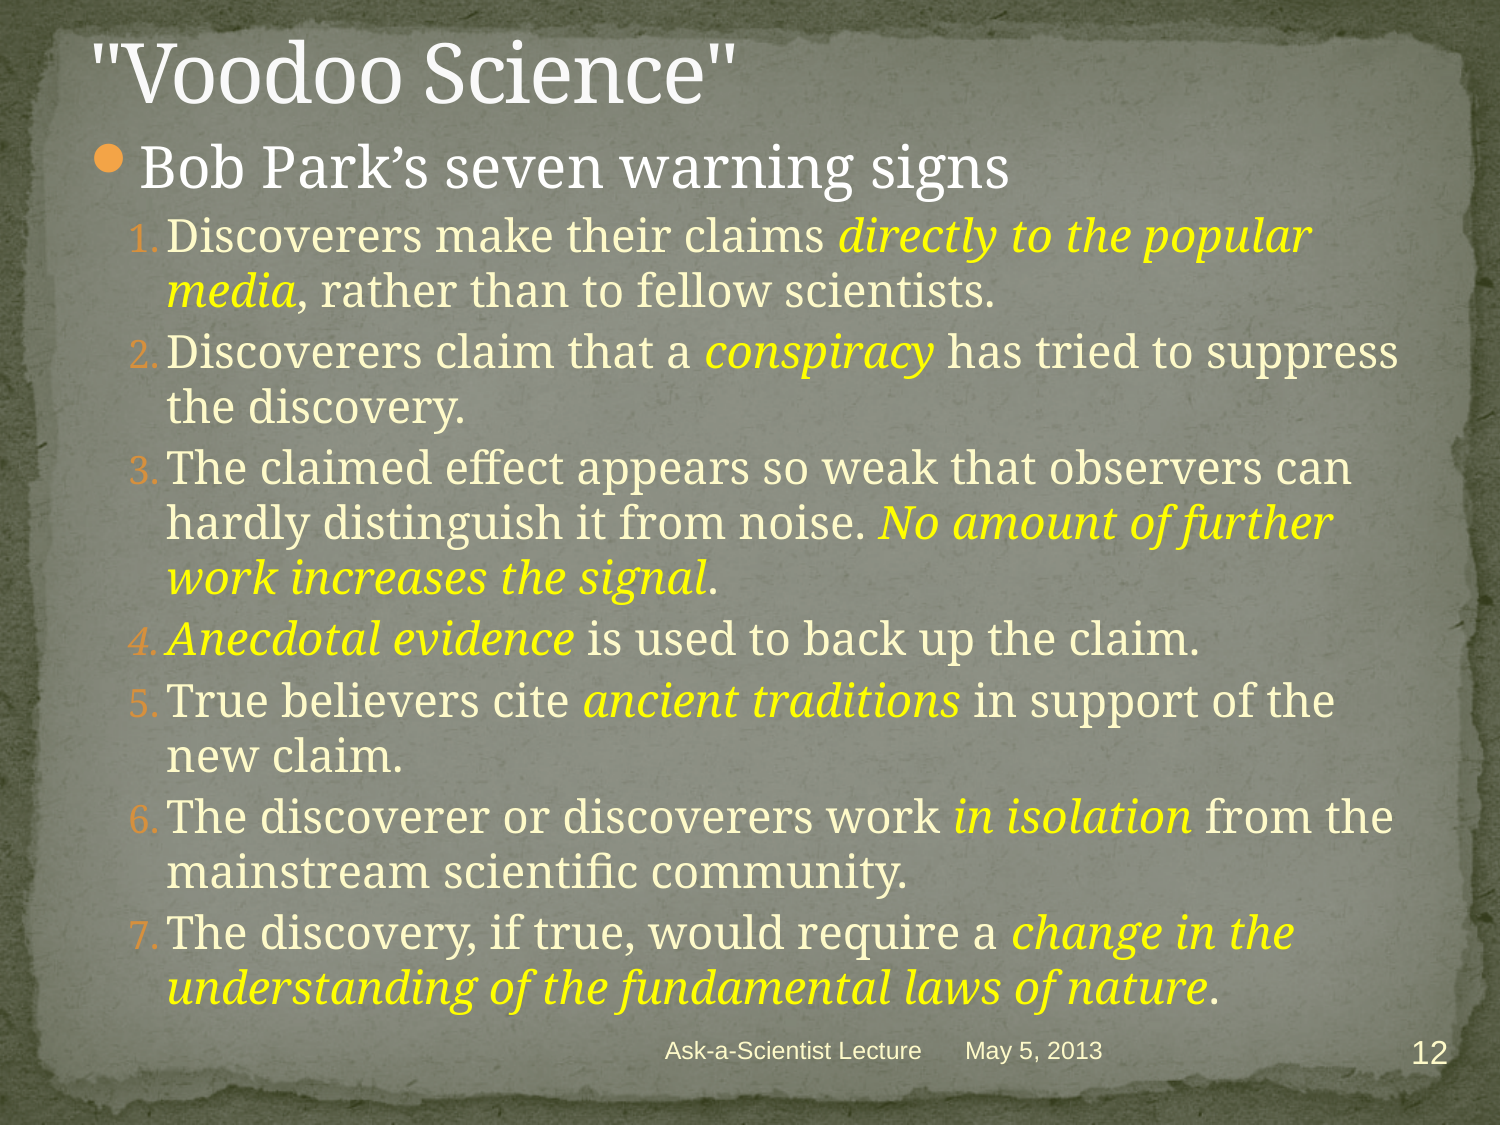

# "Voodoo Science"
Bob Park’s seven warning signs
Discoverers make their claims directly to the popular media, rather than to fellow scientists.
Discoverers claim that a conspiracy has tried to suppress the discovery.
The claimed effect appears so weak that observers can hardly distinguish it from noise. No amount of further work increases the signal.
Anecdotal evidence is used to back up the claim.
True believers cite ancient traditions in support of the new claim.
The discoverer or discoverers work in isolation from the mainstream scientific community.
The discovery, if true, would require a change in the understanding of the fundamental laws of nature.

12
Ask-a-Scientist Lecture
May 5, 2013